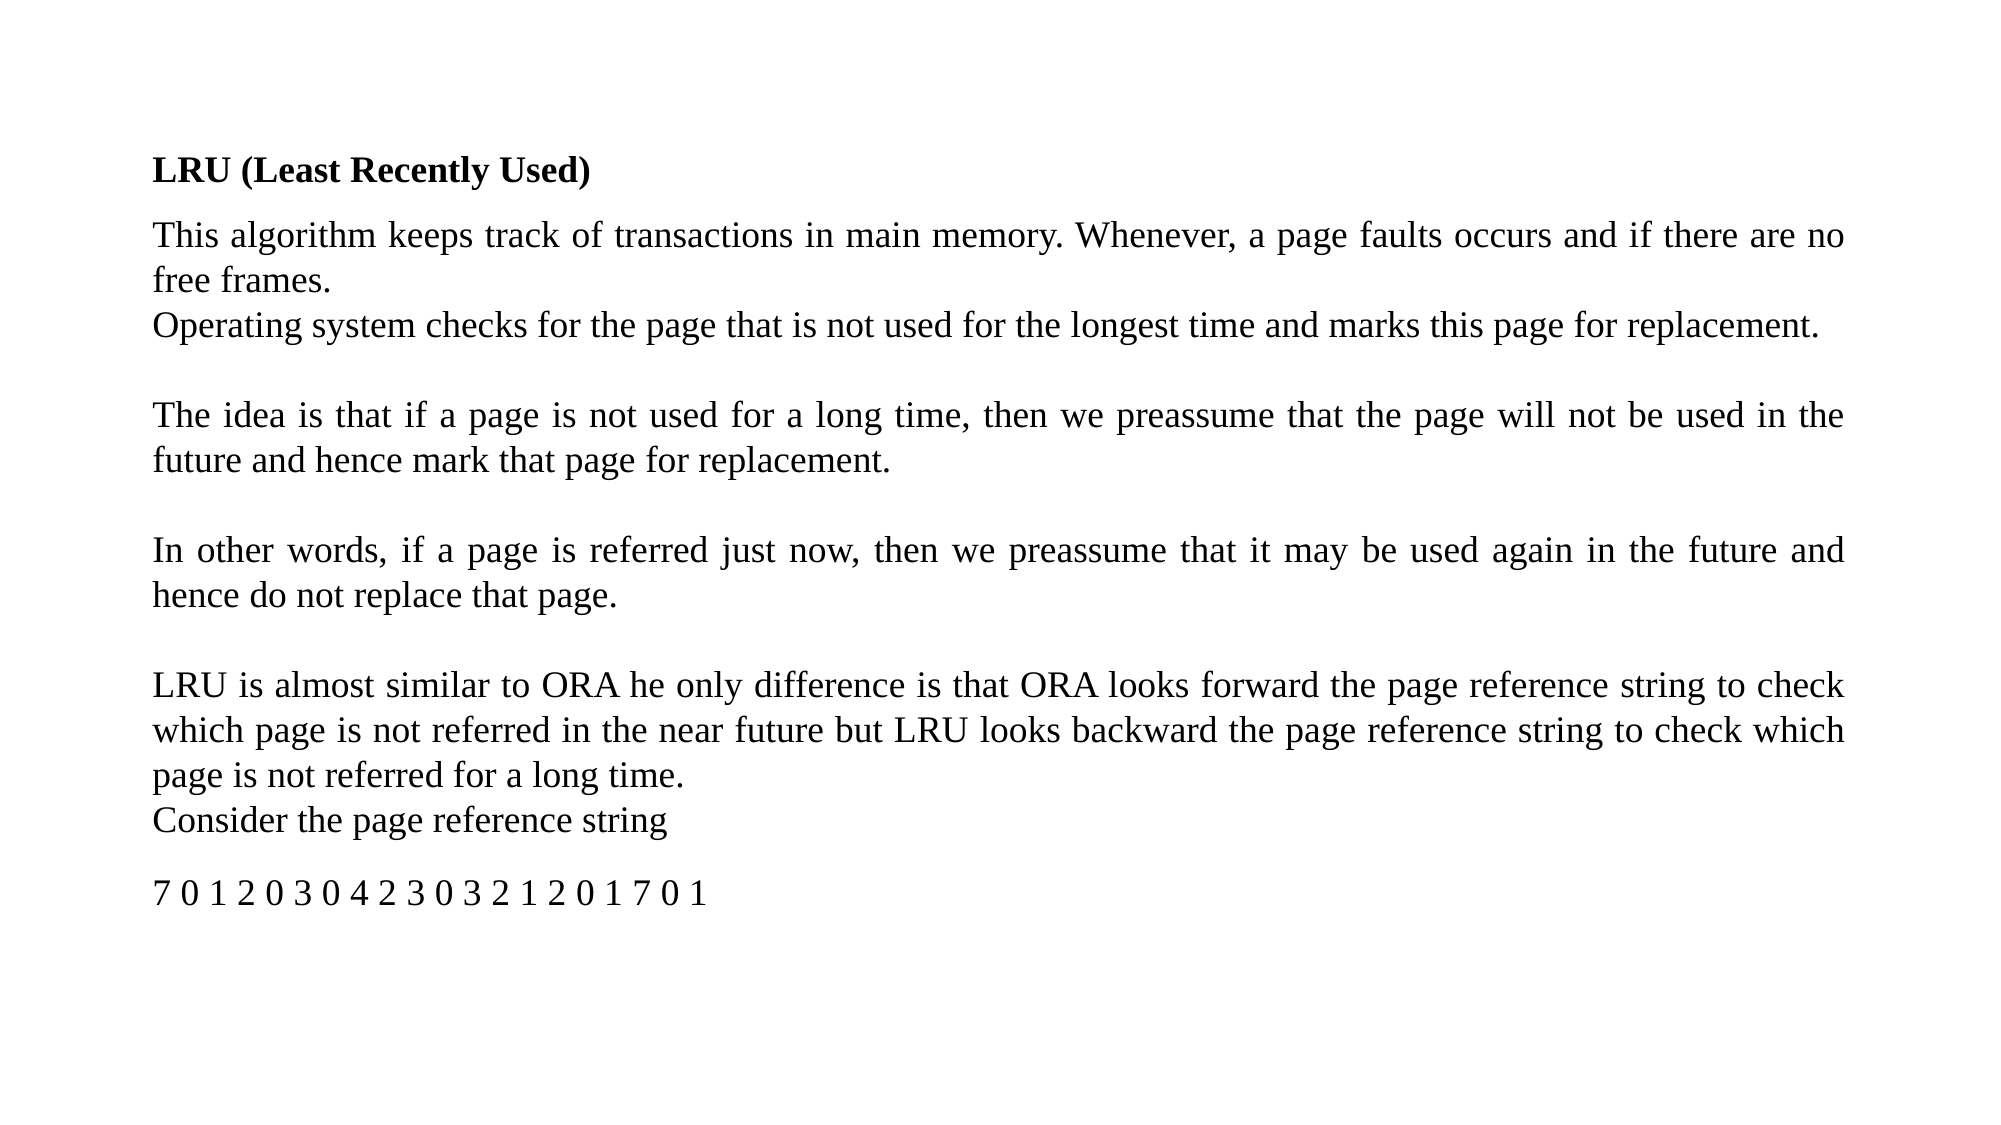

LRU (Least Recently Used)
This algorithm keeps track of transactions in main memory. Whenever, a page faults occurs and if there are no free frames.
Operating system checks for the page that is not used for the longest time and marks this page for replacement.

The idea is that if a page is not used for a long time, then we preassume that the page will not be used in the future and hence mark that page for replacement.

In other words, if a page is referred just now, then we preassume that it may be used again in the future and hence do not replace that page.

LRU is almost similar to ORA he only difference is that ORA looks forward the page reference string to check which page is not referred in the near future but LRU looks backward the page reference string to check which page is not referred for a long time.
Consider the page reference string
7 0 1 2 0 3 0 4 2 3 0 3 2 1 2 0 1 7 0 1